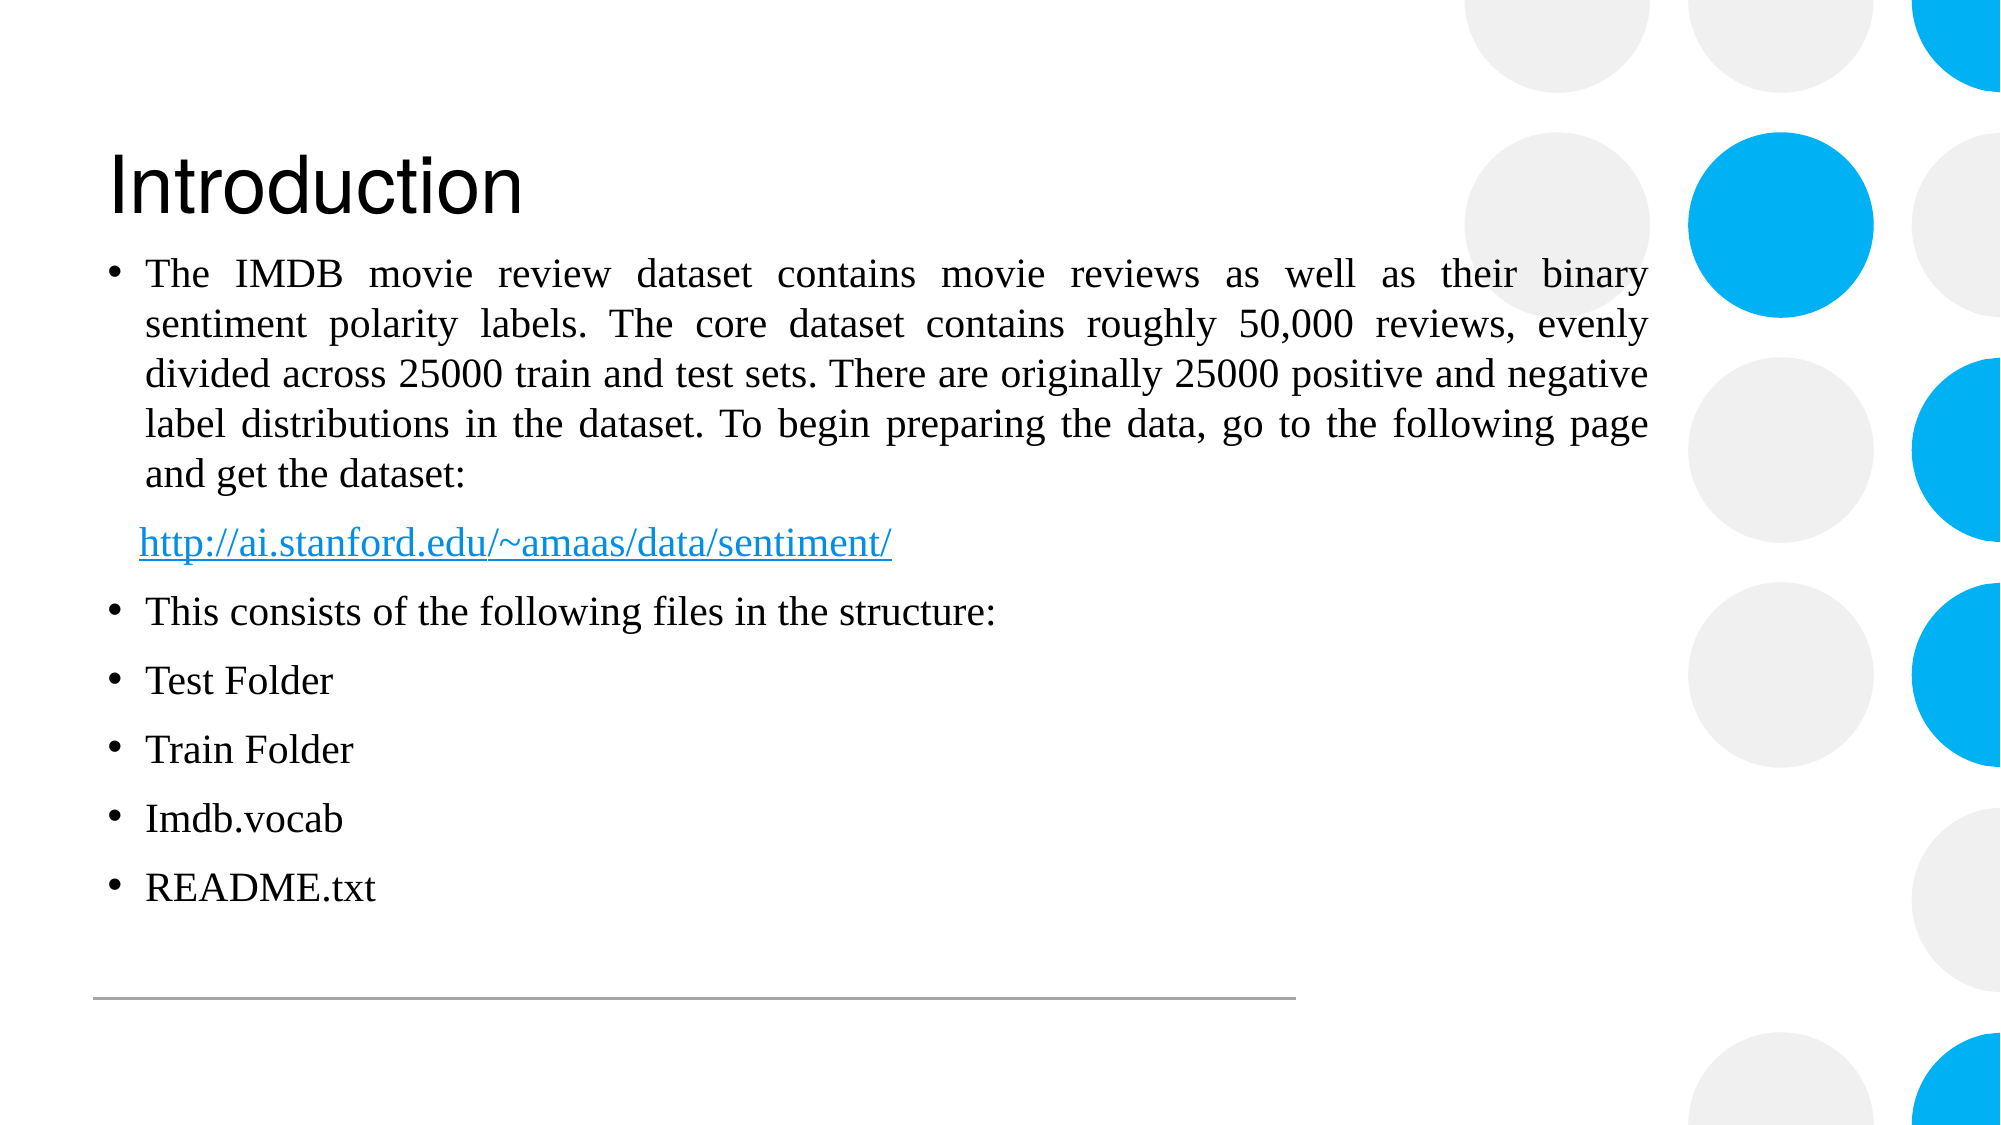

# Introduction
The IMDB movie review dataset contains movie reviews as well as their binary sentiment polarity labels. The core dataset contains roughly 50,000 reviews, evenly divided across 25000 train and test sets. There are originally 25000 positive and negative label distributions in the dataset. To begin preparing the data, go to the following page and get the dataset:
   http://ai.stanford.edu/~amaas/data/sentiment/
This consists of the following files in the structure:
Test Folder
Train Folder
Imdb.vocab
README.txt